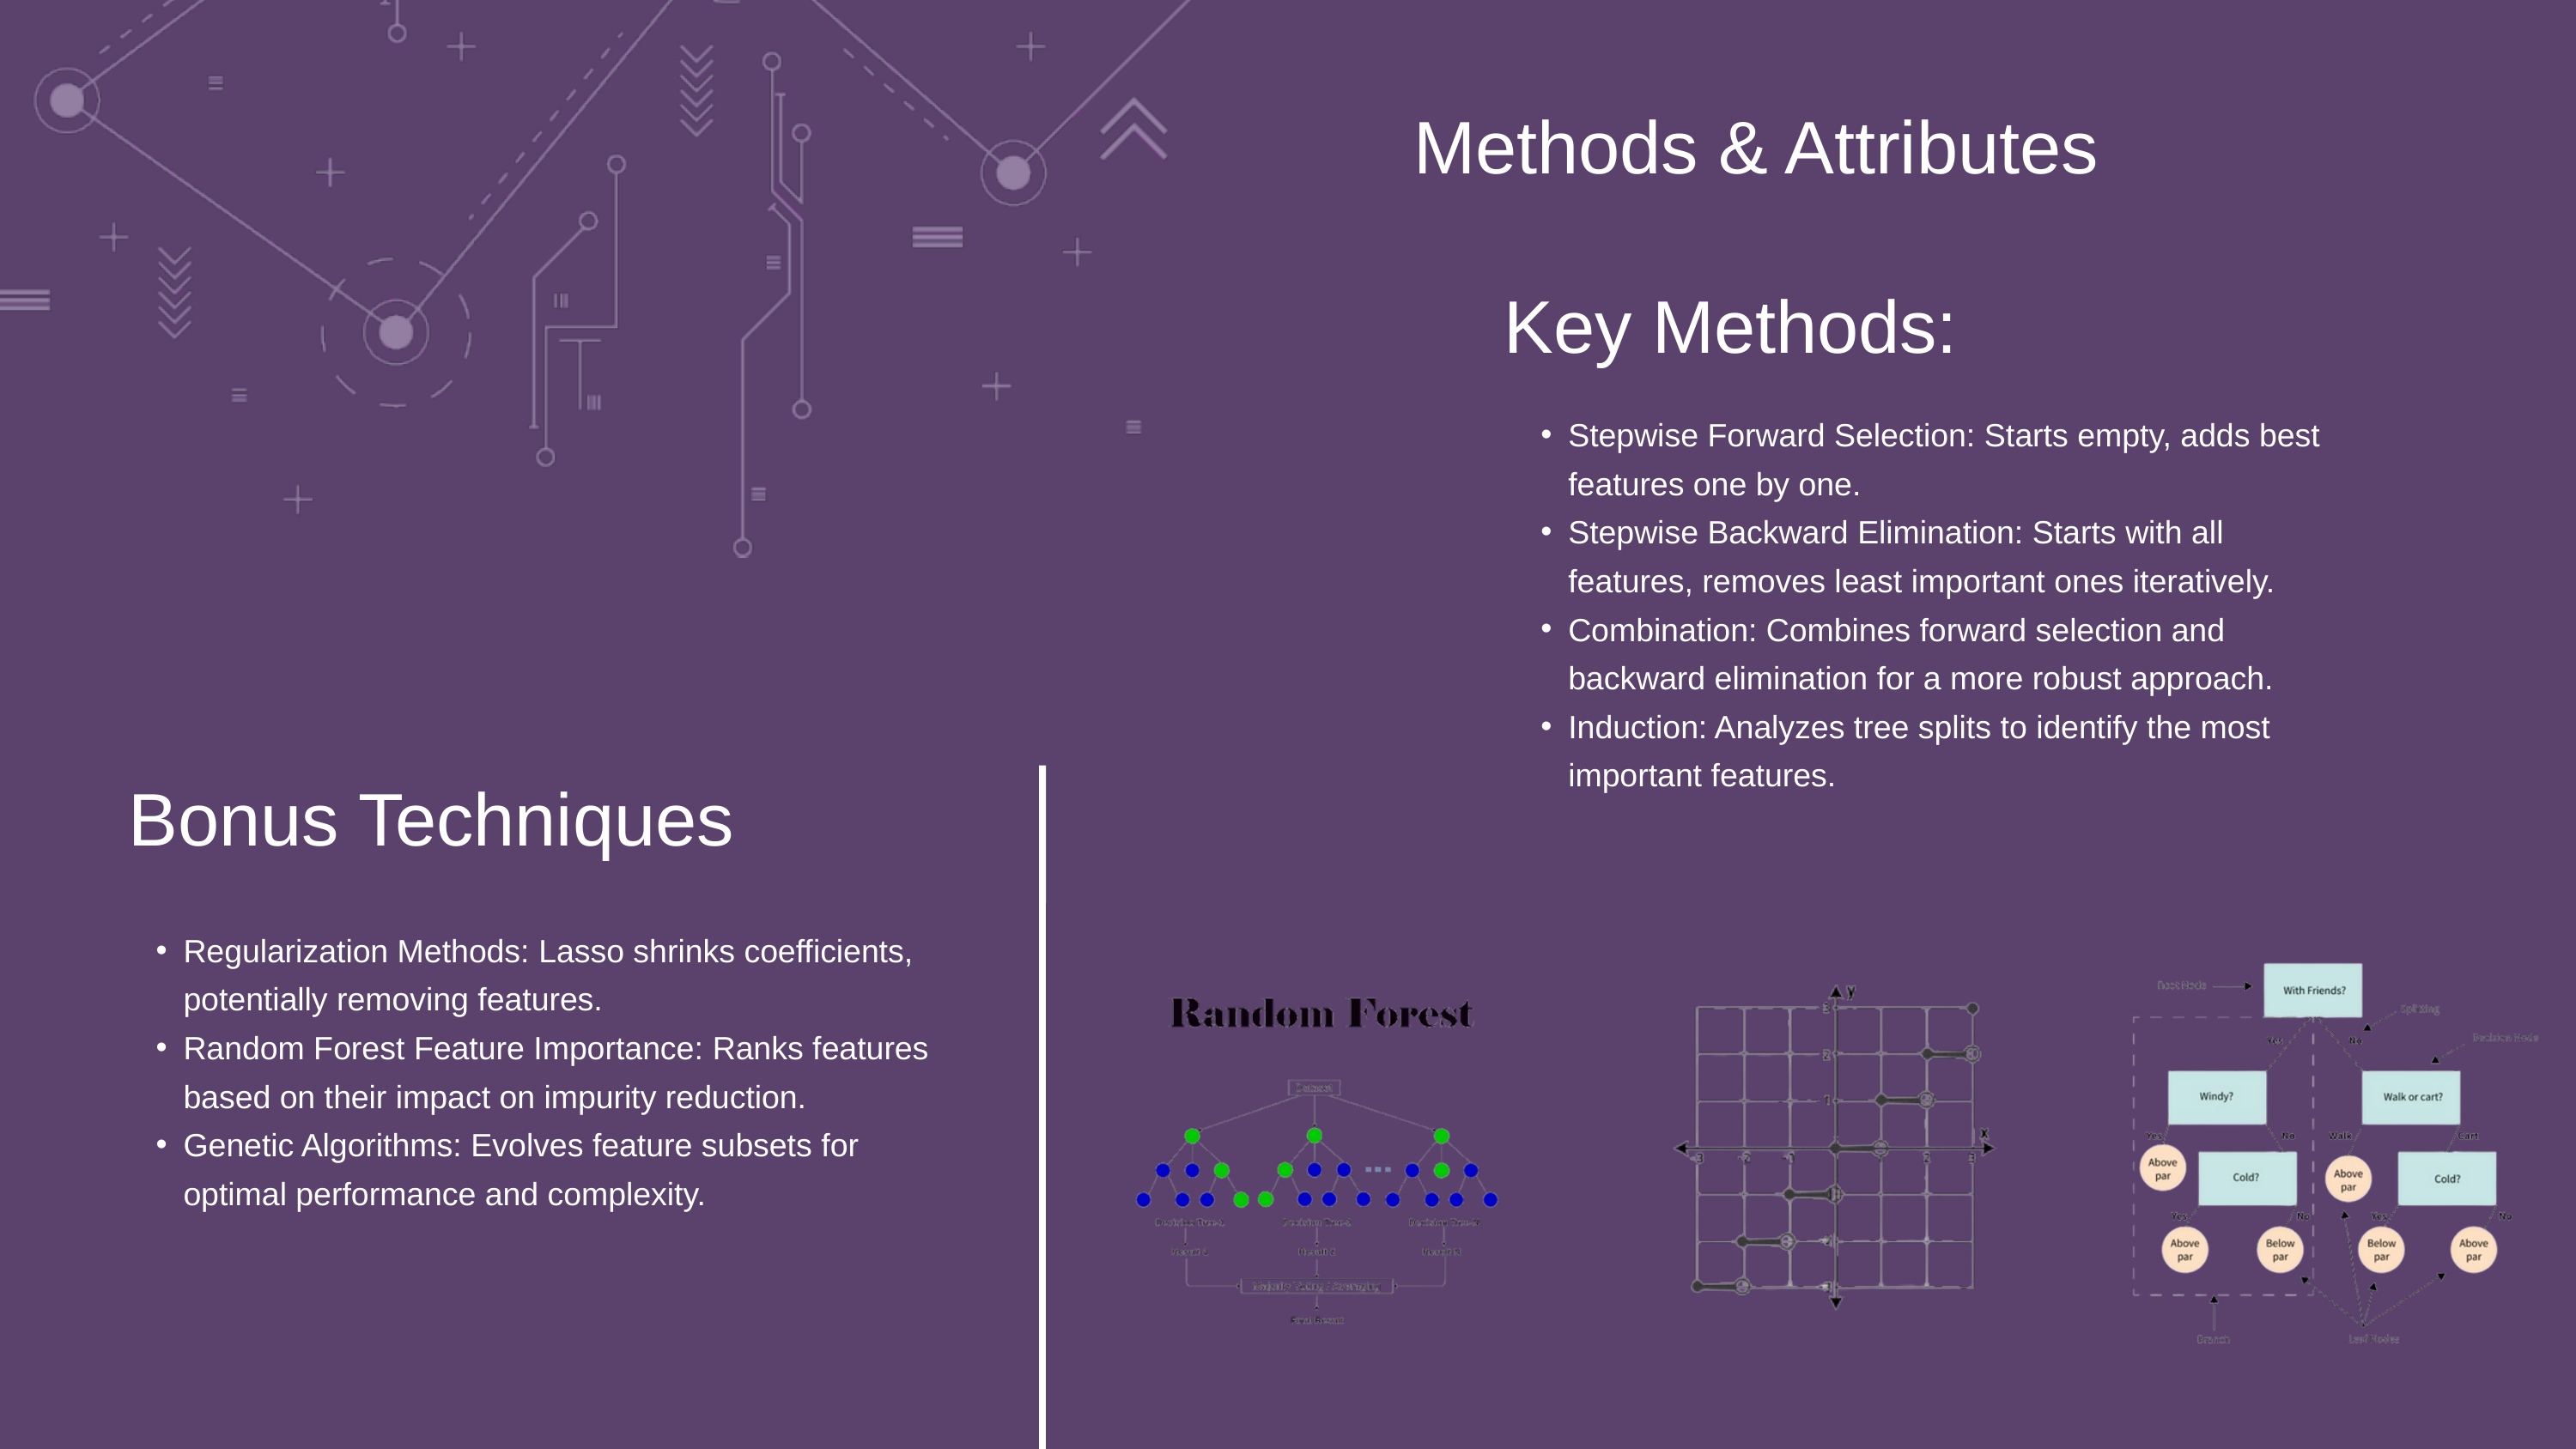

Methods & Attributes
Key Methods:
Stepwise Forward Selection: Starts empty, adds best features one by one.
Stepwise Backward Elimination: Starts with all features, removes least important ones iteratively.
Combination: Combines forward selection and backward elimination for a more robust approach.
Induction: Analyzes tree splits to identify the most important features.

Bonus Techniques
Regularization Methods: Lasso shrinks coefficients, potentially removing features.
Random Forest Feature Importance: Ranks features based on their impact on impurity reduction.
Genetic Algorithms: Evolves feature subsets for optimal performance and complexity.